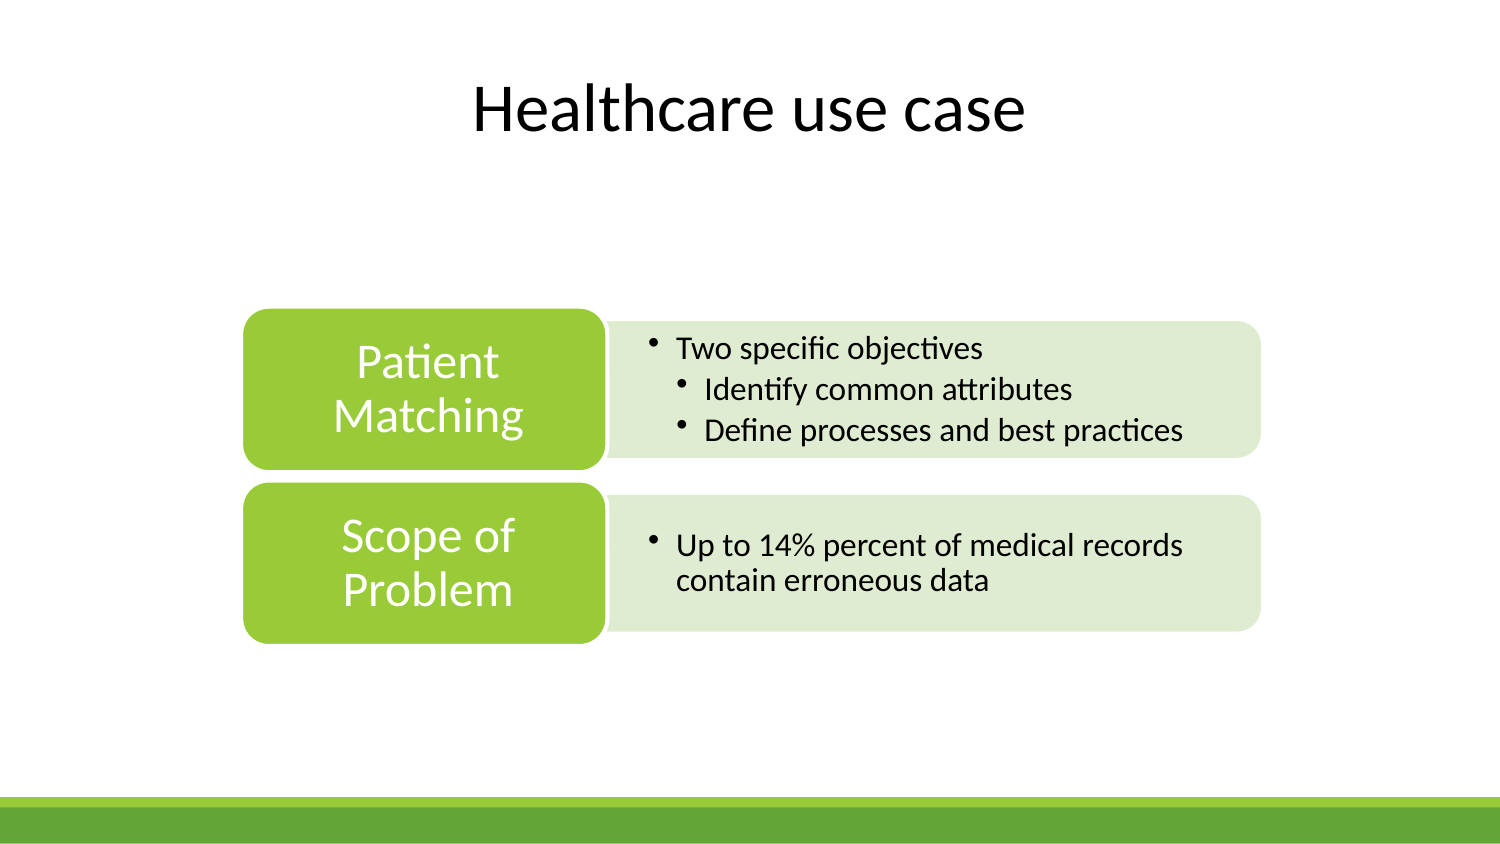

# Healthcare use case
Two specific objectives
Identify common attributes
Define processes and best practices
Patient Matching
Up to 14% percent of medical records contain erroneous data
Scope of Problem